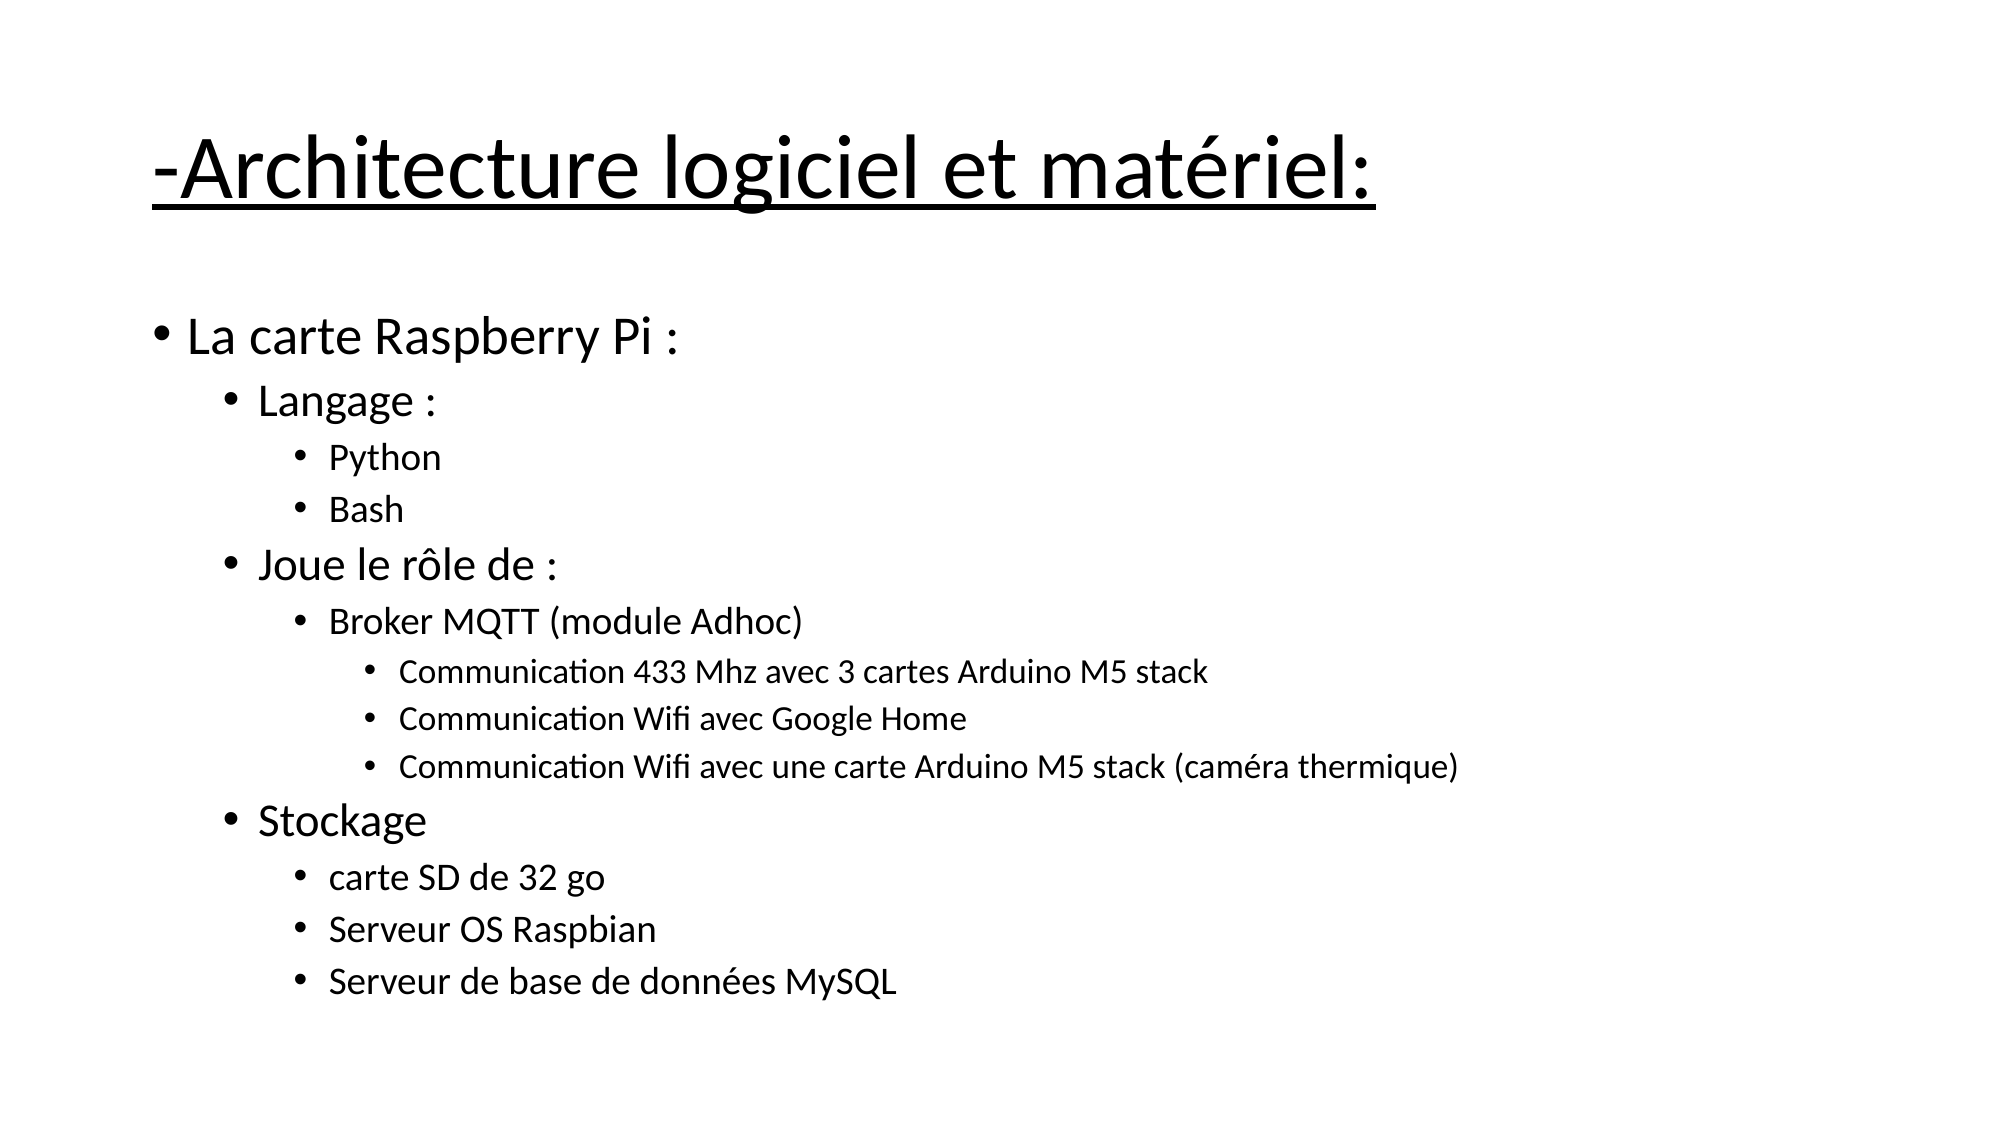

# -Architecture logiciel et matériel:
La carte Raspberry Pi :
Langage :
Python
Bash
Joue le rôle de :
Broker MQTT (module Adhoc)
Communication 433 Mhz avec 3 cartes Arduino M5 stack
Communication Wifi avec Google Home
Communication Wifi avec une carte Arduino M5 stack (caméra thermique)
Stockage
carte SD de 32 go
Serveur OS Raspbian
Serveur de base de données MySQL